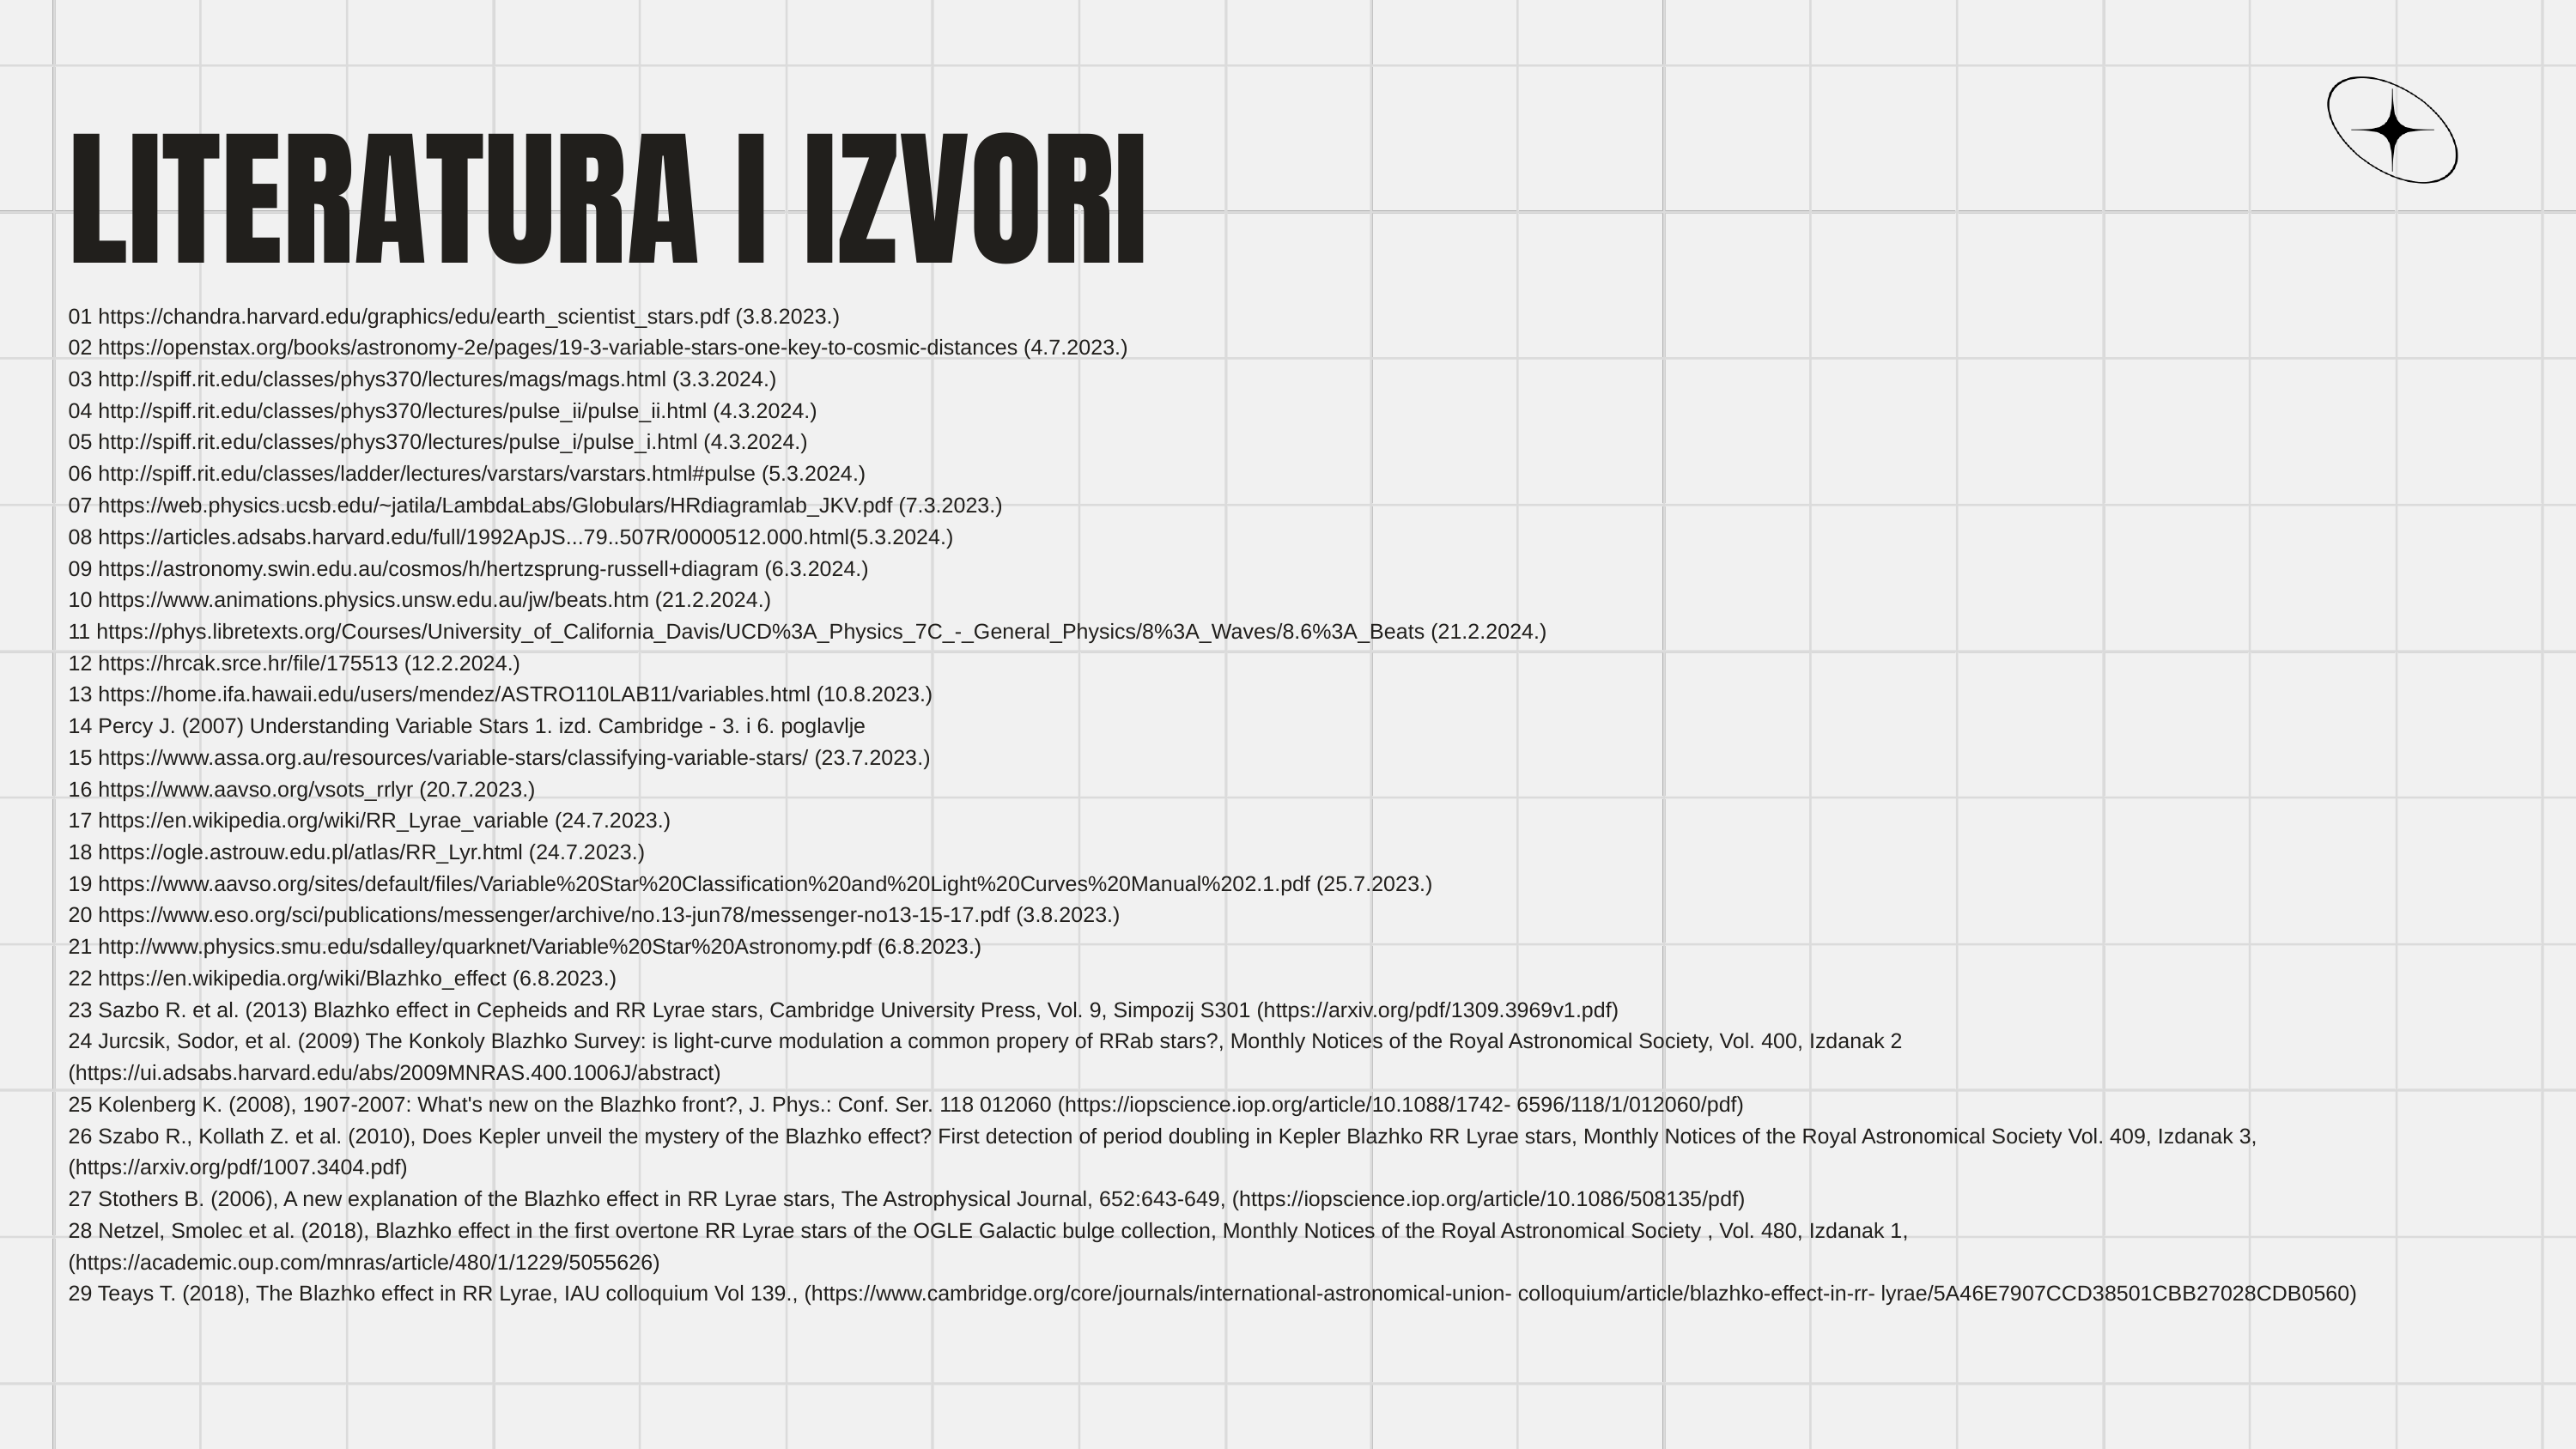

LITERATURA I IZVORI
01 https://chandra.harvard.edu/graphics/edu/earth_scientist_stars.pdf (3.8.2023.)
02 https://openstax.org/books/astronomy-2e/pages/19-3-variable-stars-one-key-to-cosmic-distances (4.7.2023.)
03 http://spiff.rit.edu/classes/phys370/lectures/mags/mags.html (3.3.2024.)
04 http://spiff.rit.edu/classes/phys370/lectures/pulse_ii/pulse_ii.html (4.3.2024.)
05 http://spiff.rit.edu/classes/phys370/lectures/pulse_i/pulse_i.html (4.3.2024.)
06 http://spiff.rit.edu/classes/ladder/lectures/varstars/varstars.html#pulse (5.3.2024.)
07 https://web.physics.ucsb.edu/~jatila/LambdaLabs/Globulars/HRdiagramlab_JKV.pdf (7.3.2023.)
08 https://articles.adsabs.harvard.edu/full/1992ApJS...79..507R/0000512.000.html(5.3.2024.)
09 https://astronomy.swin.edu.au/cosmos/h/hertzsprung-russell+diagram (6.3.2024.)
10 https://www.animations.physics.unsw.edu.au/jw/beats.htm (21.2.2024.)
11 https://phys.libretexts.org/Courses/University_of_California_Davis/UCD%3A_Physics_7C_-_General_Physics/8%3A_Waves/8.6%3A_Beats (21.2.2024.)
12 https://hrcak.srce.hr/file/175513 (12.2.2024.)
13 https://home.ifa.hawaii.edu/users/mendez/ASTRO110LAB11/variables.html (10.8.2023.)
14 Percy J. (2007) Understanding Variable Stars 1. izd. Cambridge - 3. i 6. poglavlje
15 https://www.assa.org.au/resources/variable-stars/classifying-variable-stars/ (23.7.2023.)
16 https://www.aavso.org/vsots_rrlyr (20.7.2023.)
17 https://en.wikipedia.org/wiki/RR_Lyrae_variable (24.7.2023.)
18 https://ogle.astrouw.edu.pl/atlas/RR_Lyr.html (24.7.2023.)
19 https://www.aavso.org/sites/default/files/Variable%20Star%20Classification%20and%20Light%20Curves%20Manual%202.1.pdf (25.7.2023.)
20 https://www.eso.org/sci/publications/messenger/archive/no.13-jun78/messenger-no13-15-17.pdf (3.8.2023.)
21 http://www.physics.smu.edu/sdalley/quarknet/Variable%20Star%20Astronomy.pdf (6.8.2023.)
22 https://en.wikipedia.org/wiki/Blazhko_effect (6.8.2023.)
23 Sazbo R. et al. (2013) Blazhko effect in Cepheids and RR Lyrae stars, Cambridge University Press, Vol. 9, Simpozij S301 (https://arxiv.org/pdf/1309.3969v1.pdf)
24 Jurcsik, Sodor, et al. (2009) The Konkoly Blazhko Survey: is light-curve modulation a common propery of RRab stars?, Monthly Notices of the Royal Astronomical Society, Vol. 400, Izdanak 2 (https://ui.adsabs.harvard.edu/abs/2009MNRAS.400.1006J/abstract)
25 Kolenberg K. (2008), 1907-2007: What's new on the Blazhko front?, J. Phys.: Conf. Ser. 118 012060 (https://iopscience.iop.org/article/10.1088/1742- 6596/118/1/012060/pdf)
26 Szabo R., Kollath Z. et al. (2010), Does Kepler unveil the mystery of the Blazhko effect? First detection of period doubling in Kepler Blazhko RR Lyrae stars, Monthly Notices of the Royal Astronomical Society Vol. 409, Izdanak 3, (https://arxiv.org/pdf/1007.3404.pdf)
27 Stothers B. (2006), A new explanation of the Blazhko effect in RR Lyrae stars, The Astrophysical Journal, 652:643-649, (https://iopscience.iop.org/article/10.1086/508135/pdf)
28 Netzel, Smolec et al. (2018), Blazhko effect in the first overtone RR Lyrae stars of the OGLE Galactic bulge collection, Monthly Notices of the Royal Astronomical Society , Vol. 480, Izdanak 1, (https://academic.oup.com/mnras/article/480/1/1229/5055626)
29 Teays T. (2018), The Blazhko effect in RR Lyrae, IAU colloquium Vol 139., (https://www.cambridge.org/core/journals/international-astronomical-union- colloquium/article/blazhko-effect-in-rr- lyrae/5A46E7907CCD38501CBB27028CDB0560)